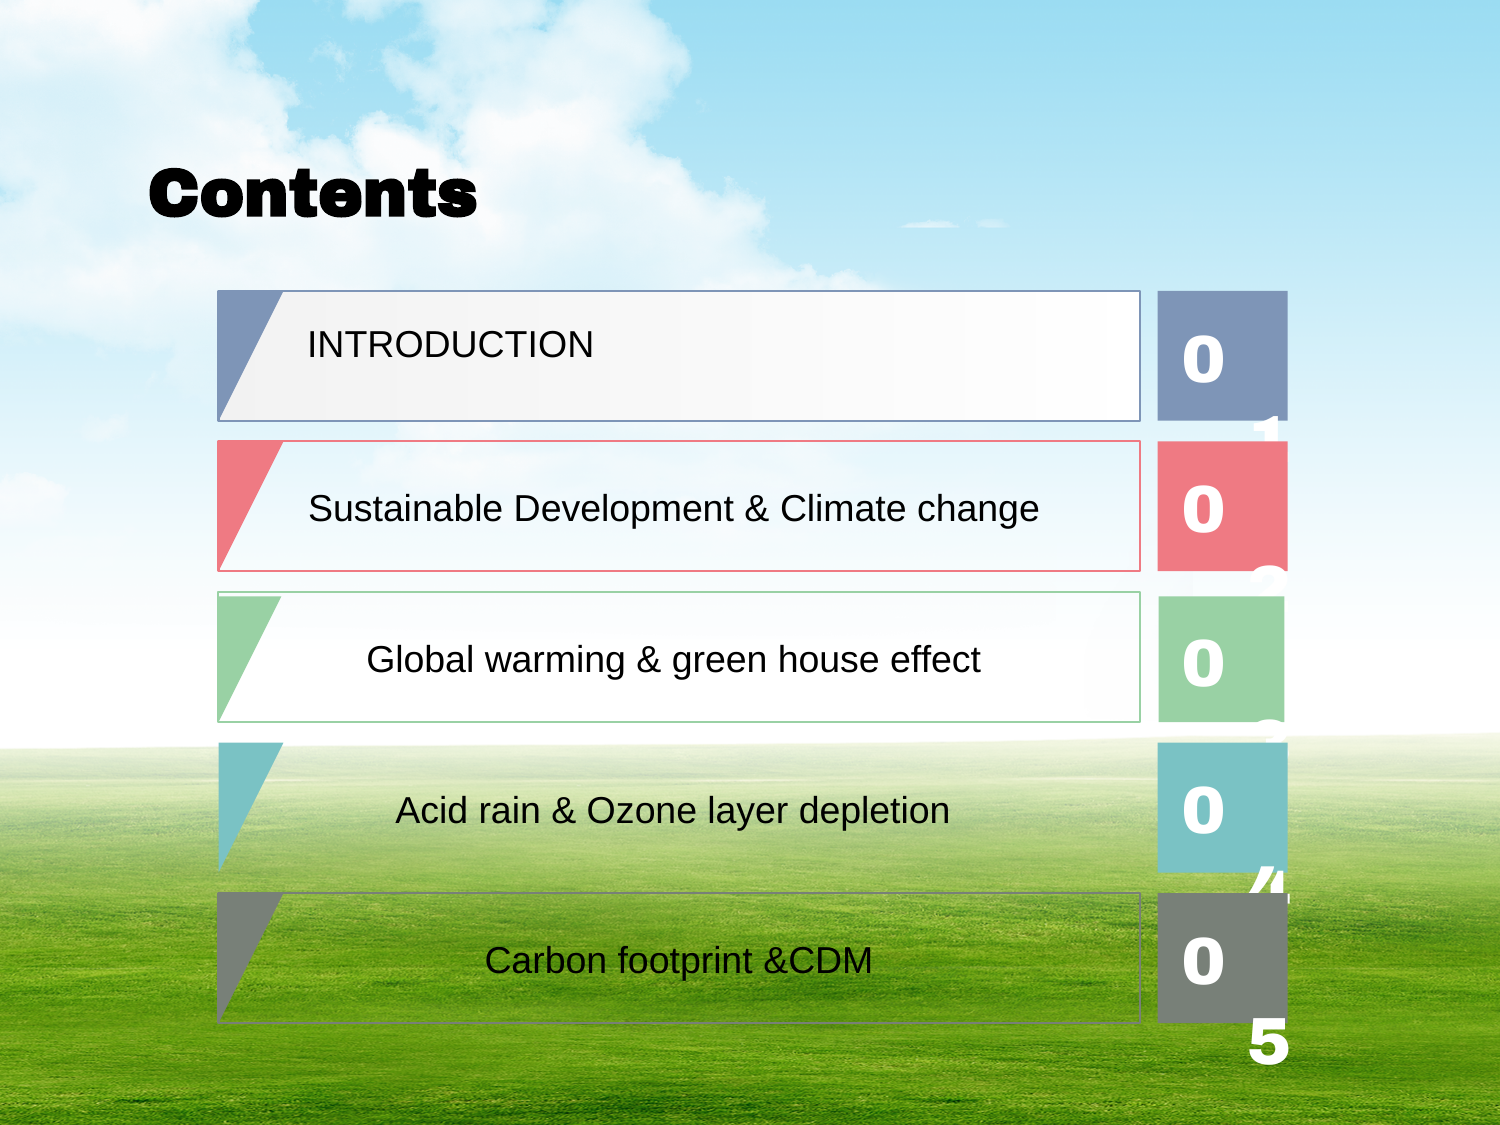

Contents

INTRODUCTION
01
Sustainable Development & Climate change

02
Global warming & green house effect

03

04
Acid rain & Ozone layer depletion
Carbon footprint &CDM

05